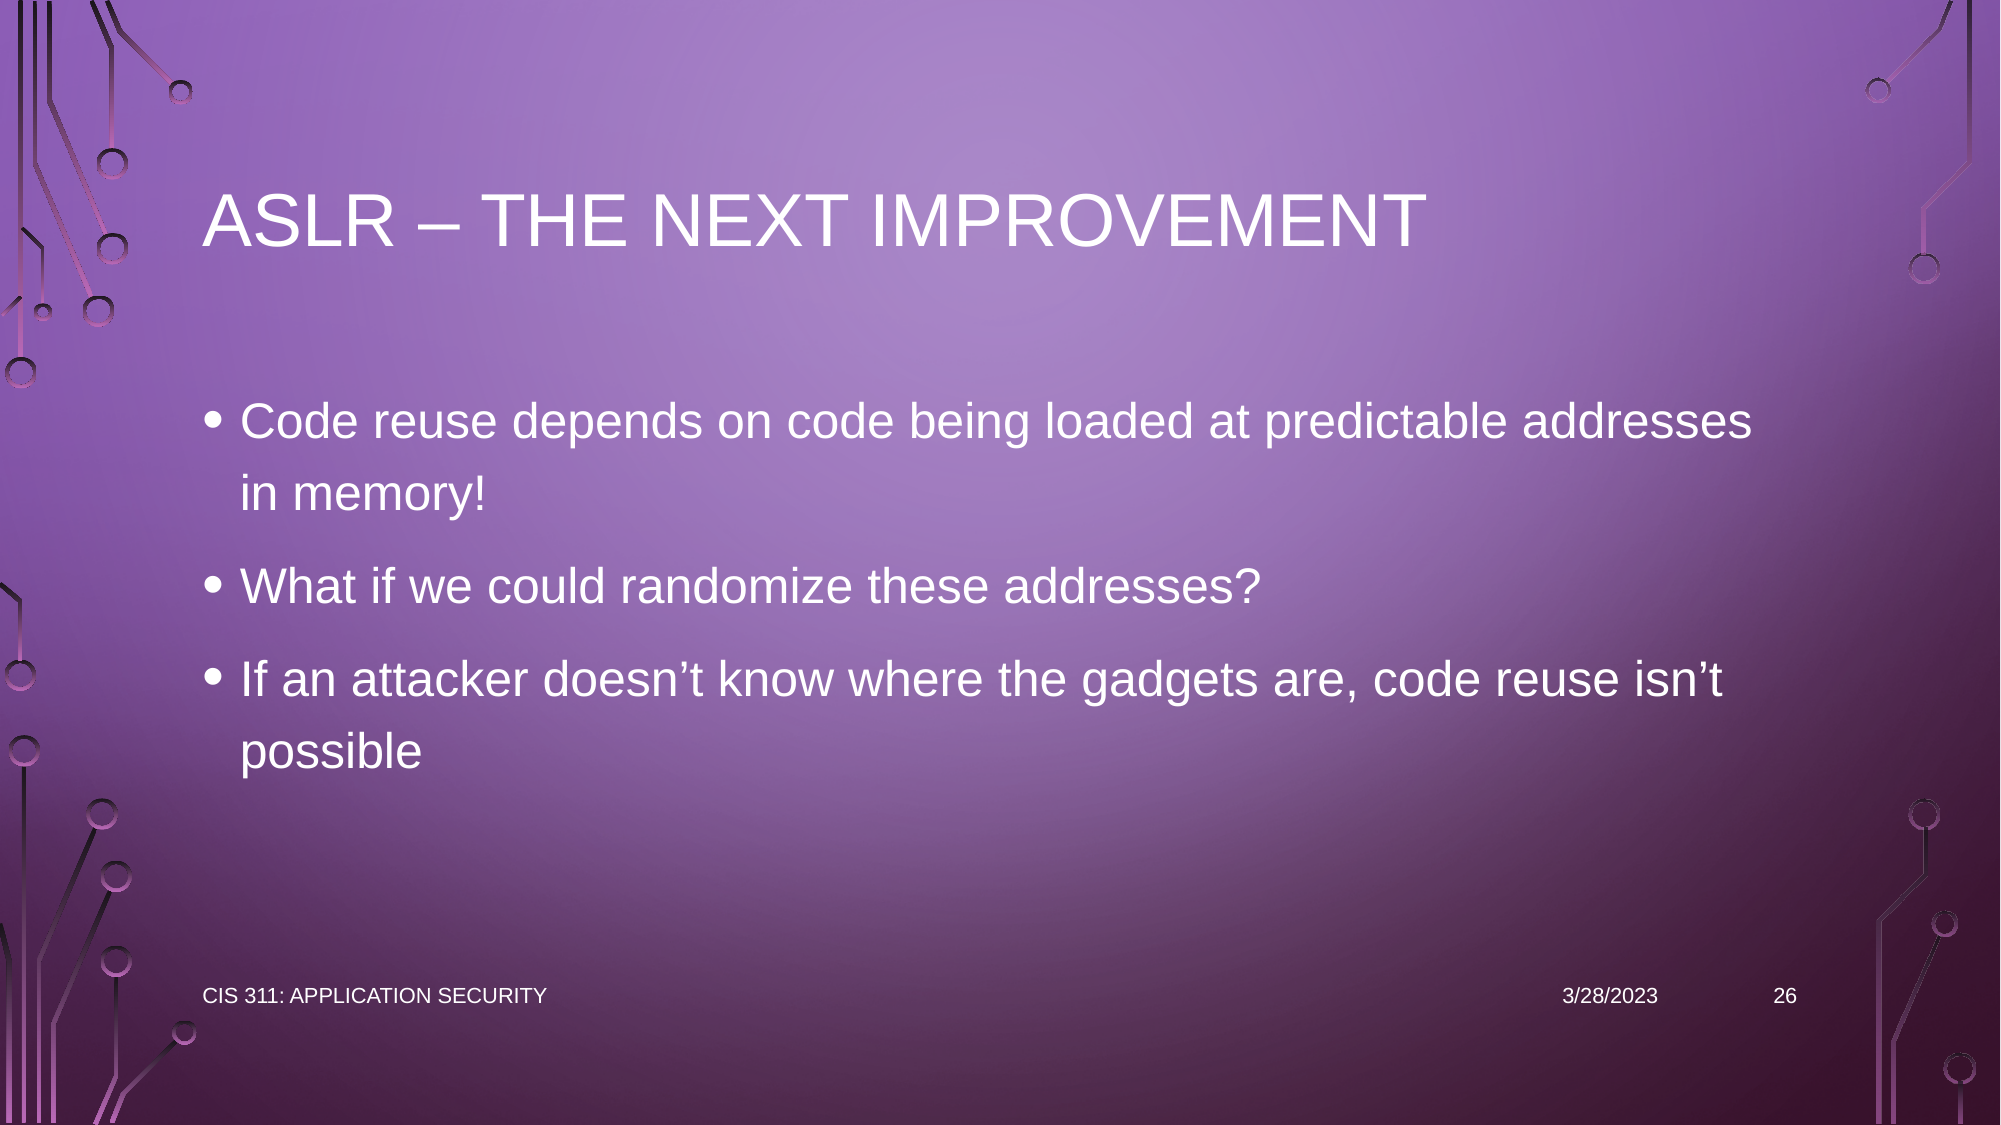

# ASLR – the next improvement
Code reuse depends on code being loaded at predictable addresses in memory!
What if we could randomize these addresses?
If an attacker doesn’t know where the gadgets are, code reuse isn’t possible
26
CIS 311: Application Security
3/28/2023